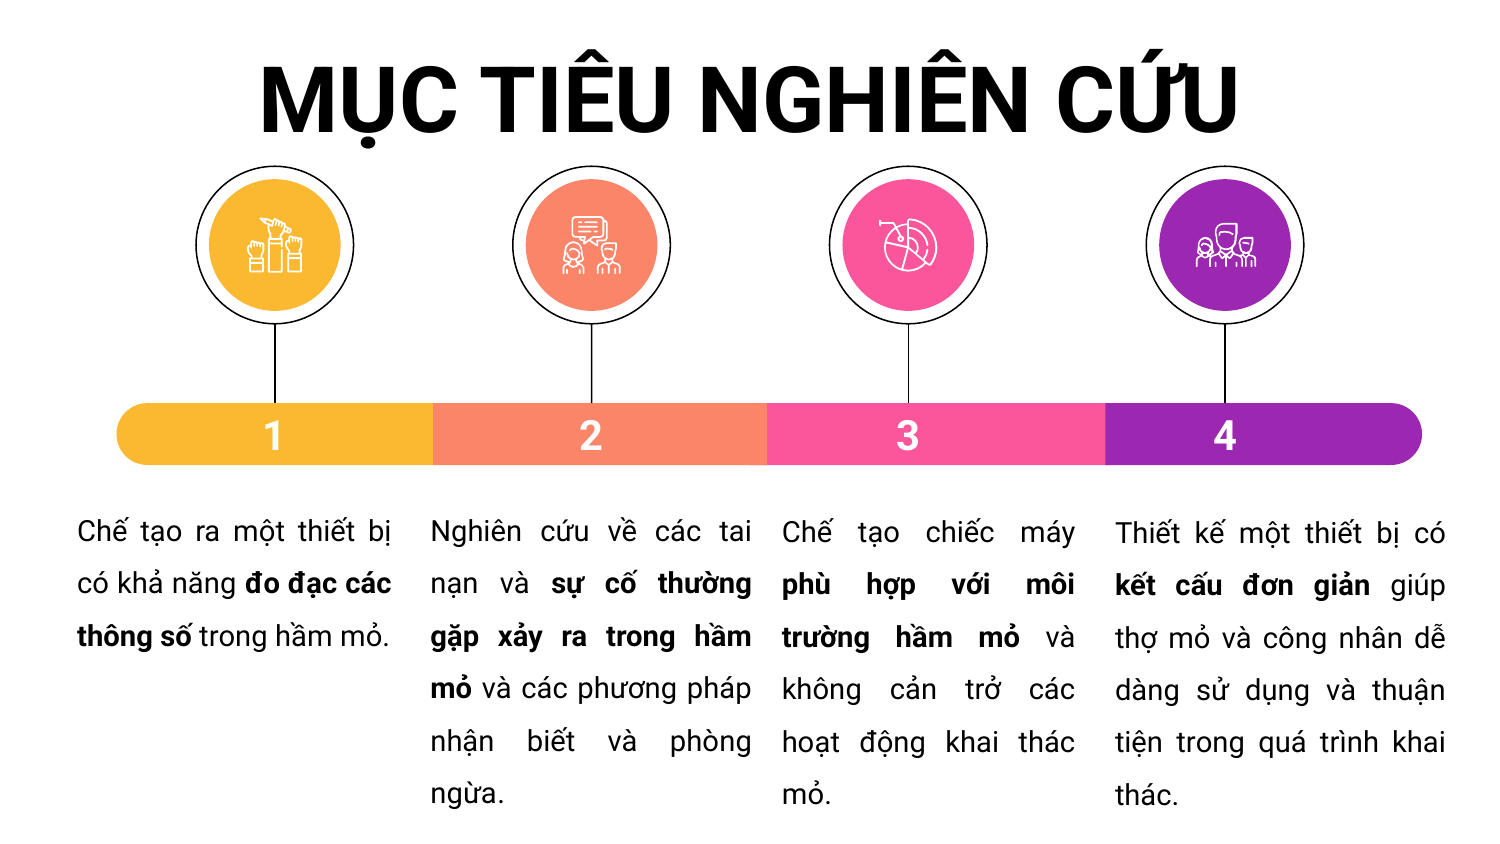

# MỤC TIÊU NGHIÊN CỨU

1
2
3
4
Nghiên cứu về các tai nạn và sự cố thường gặp xảy ra trong hầm mỏ và các phương pháp nhận biết và phòng ngừa.
Chế tạo ra một thiết bị có khả năng đo đạc các thông số trong hầm mỏ.
Chế tạo chiếc máy phù hợp với môi trường hầm mỏ và không cản trở các hoạt động khai thác mỏ.
Thiết kế một thiết bị có kết cấu đơn giản giúp thợ mỏ và công nhân dễ dàng sử dụng và thuận tiện trong quá trình khai thác.